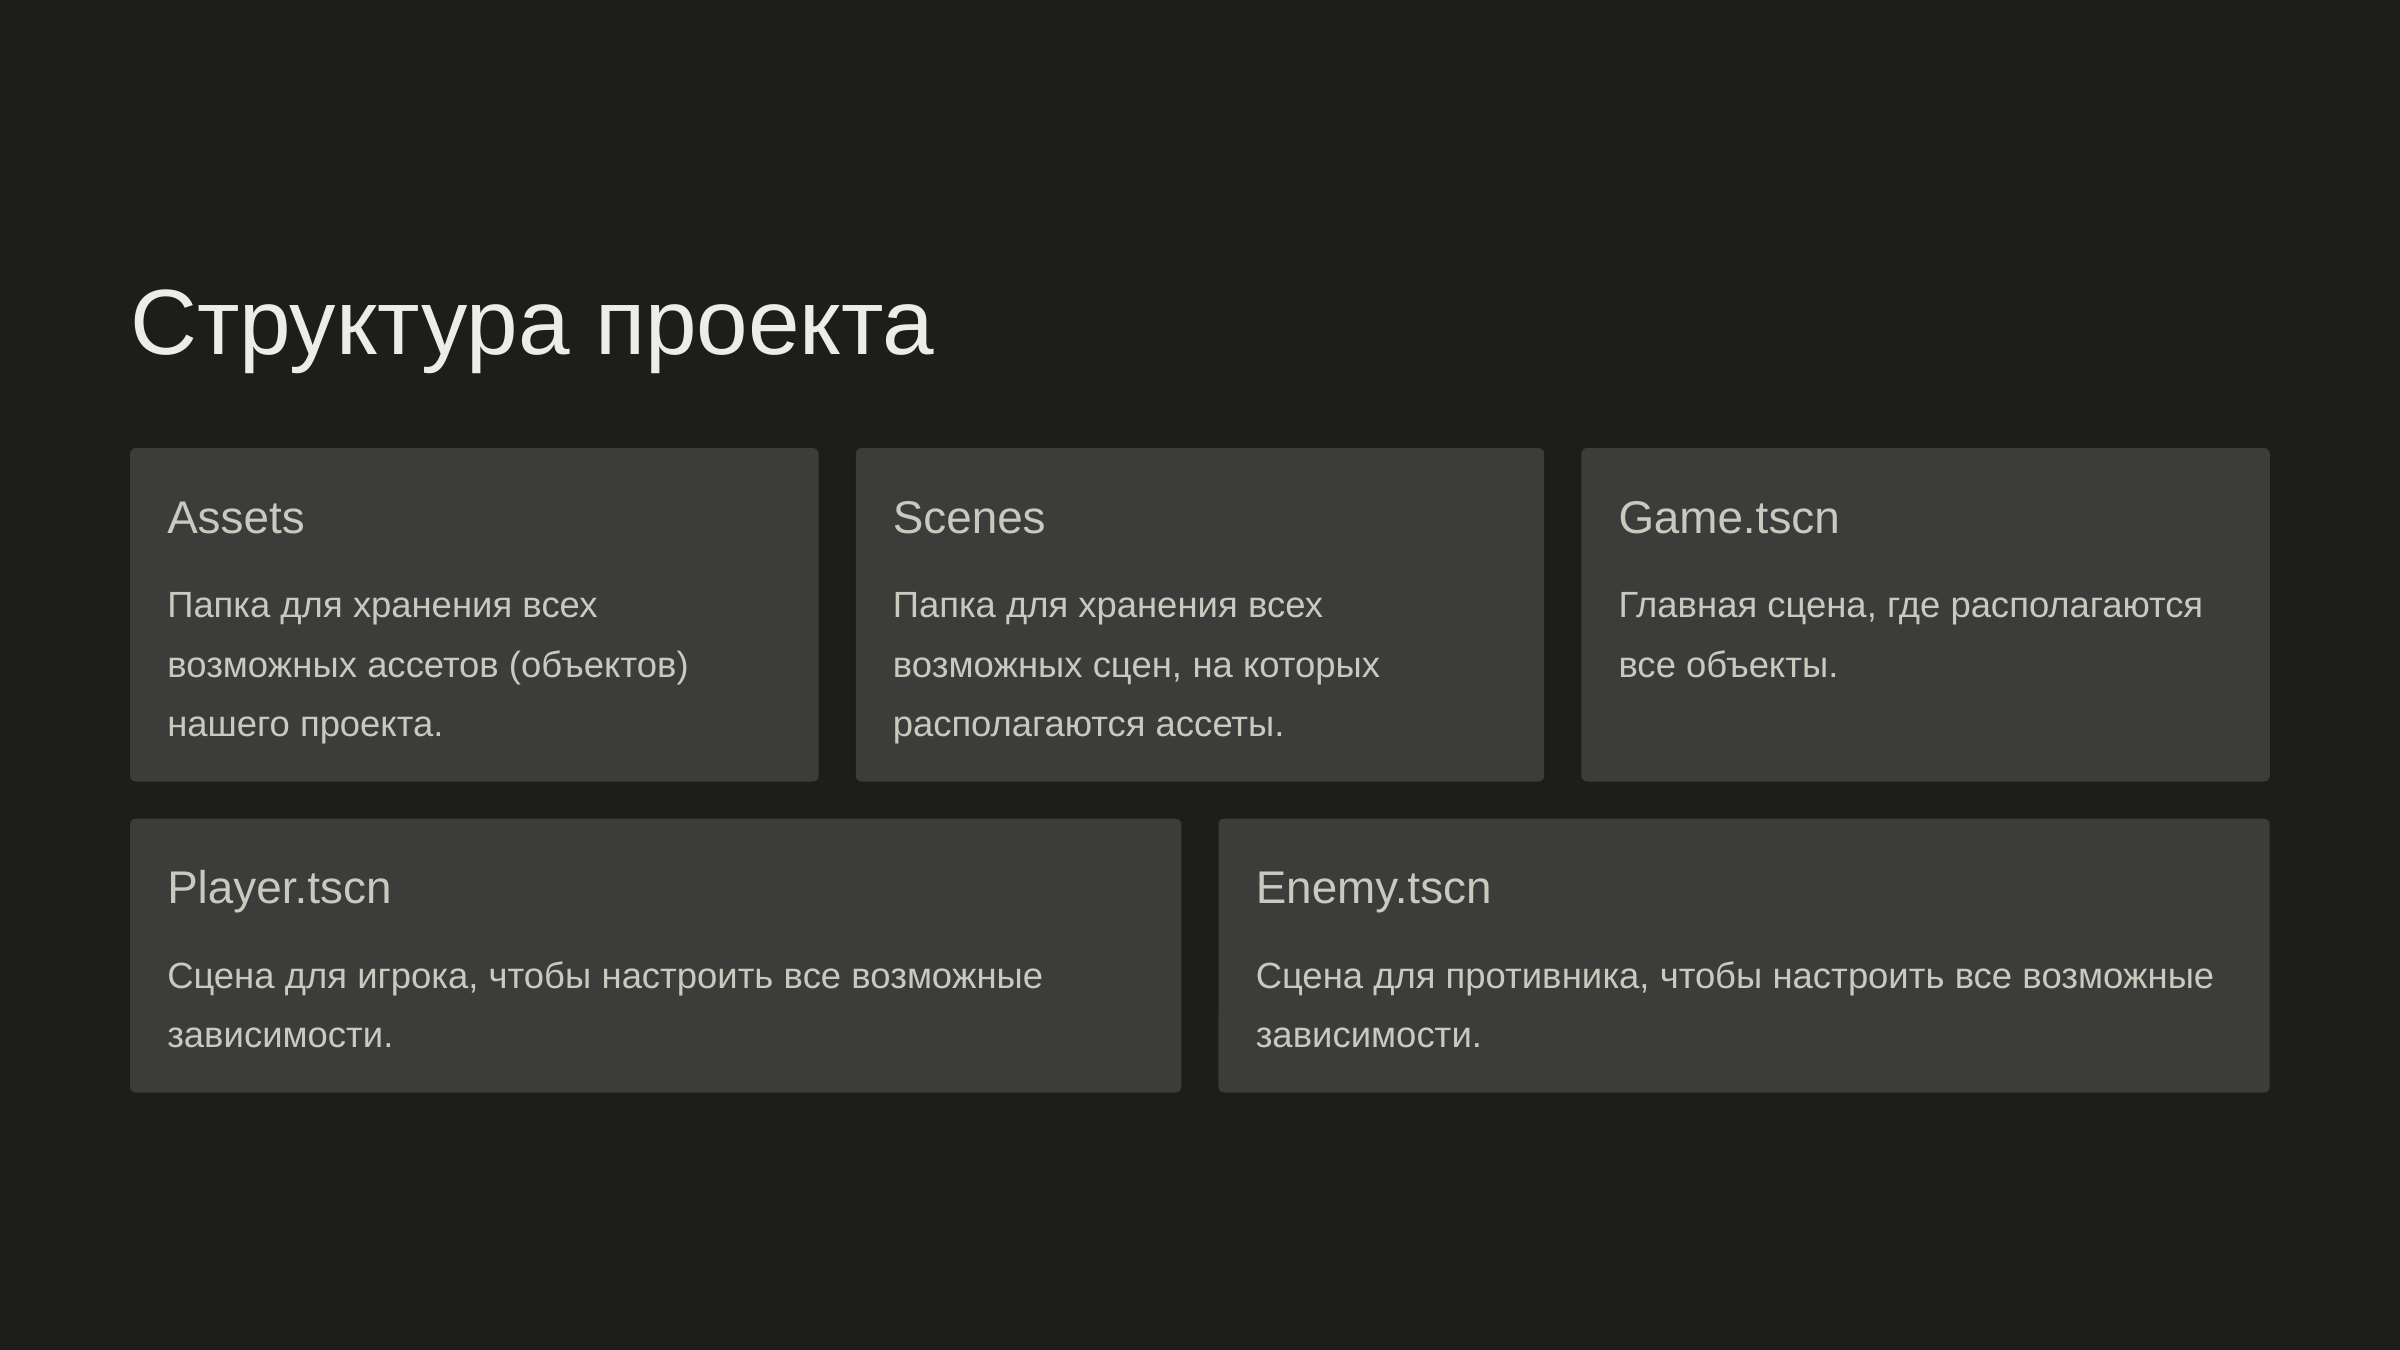

Структура проекта

Assets
Scenes
Game.tscn
Папка для хранения всех возможных ассетов (объектов) нашего проекта.
Папка для хранения всех возможных сцен, на которых располагаются ассеты.
Главная сцена, где располагаются все объекты.

Player.tscn
Enemy.tscn
Сцена для игрока, чтобы настроить все возможные зависимости.
Сцена для противника, чтобы настроить все возможные зависимости.